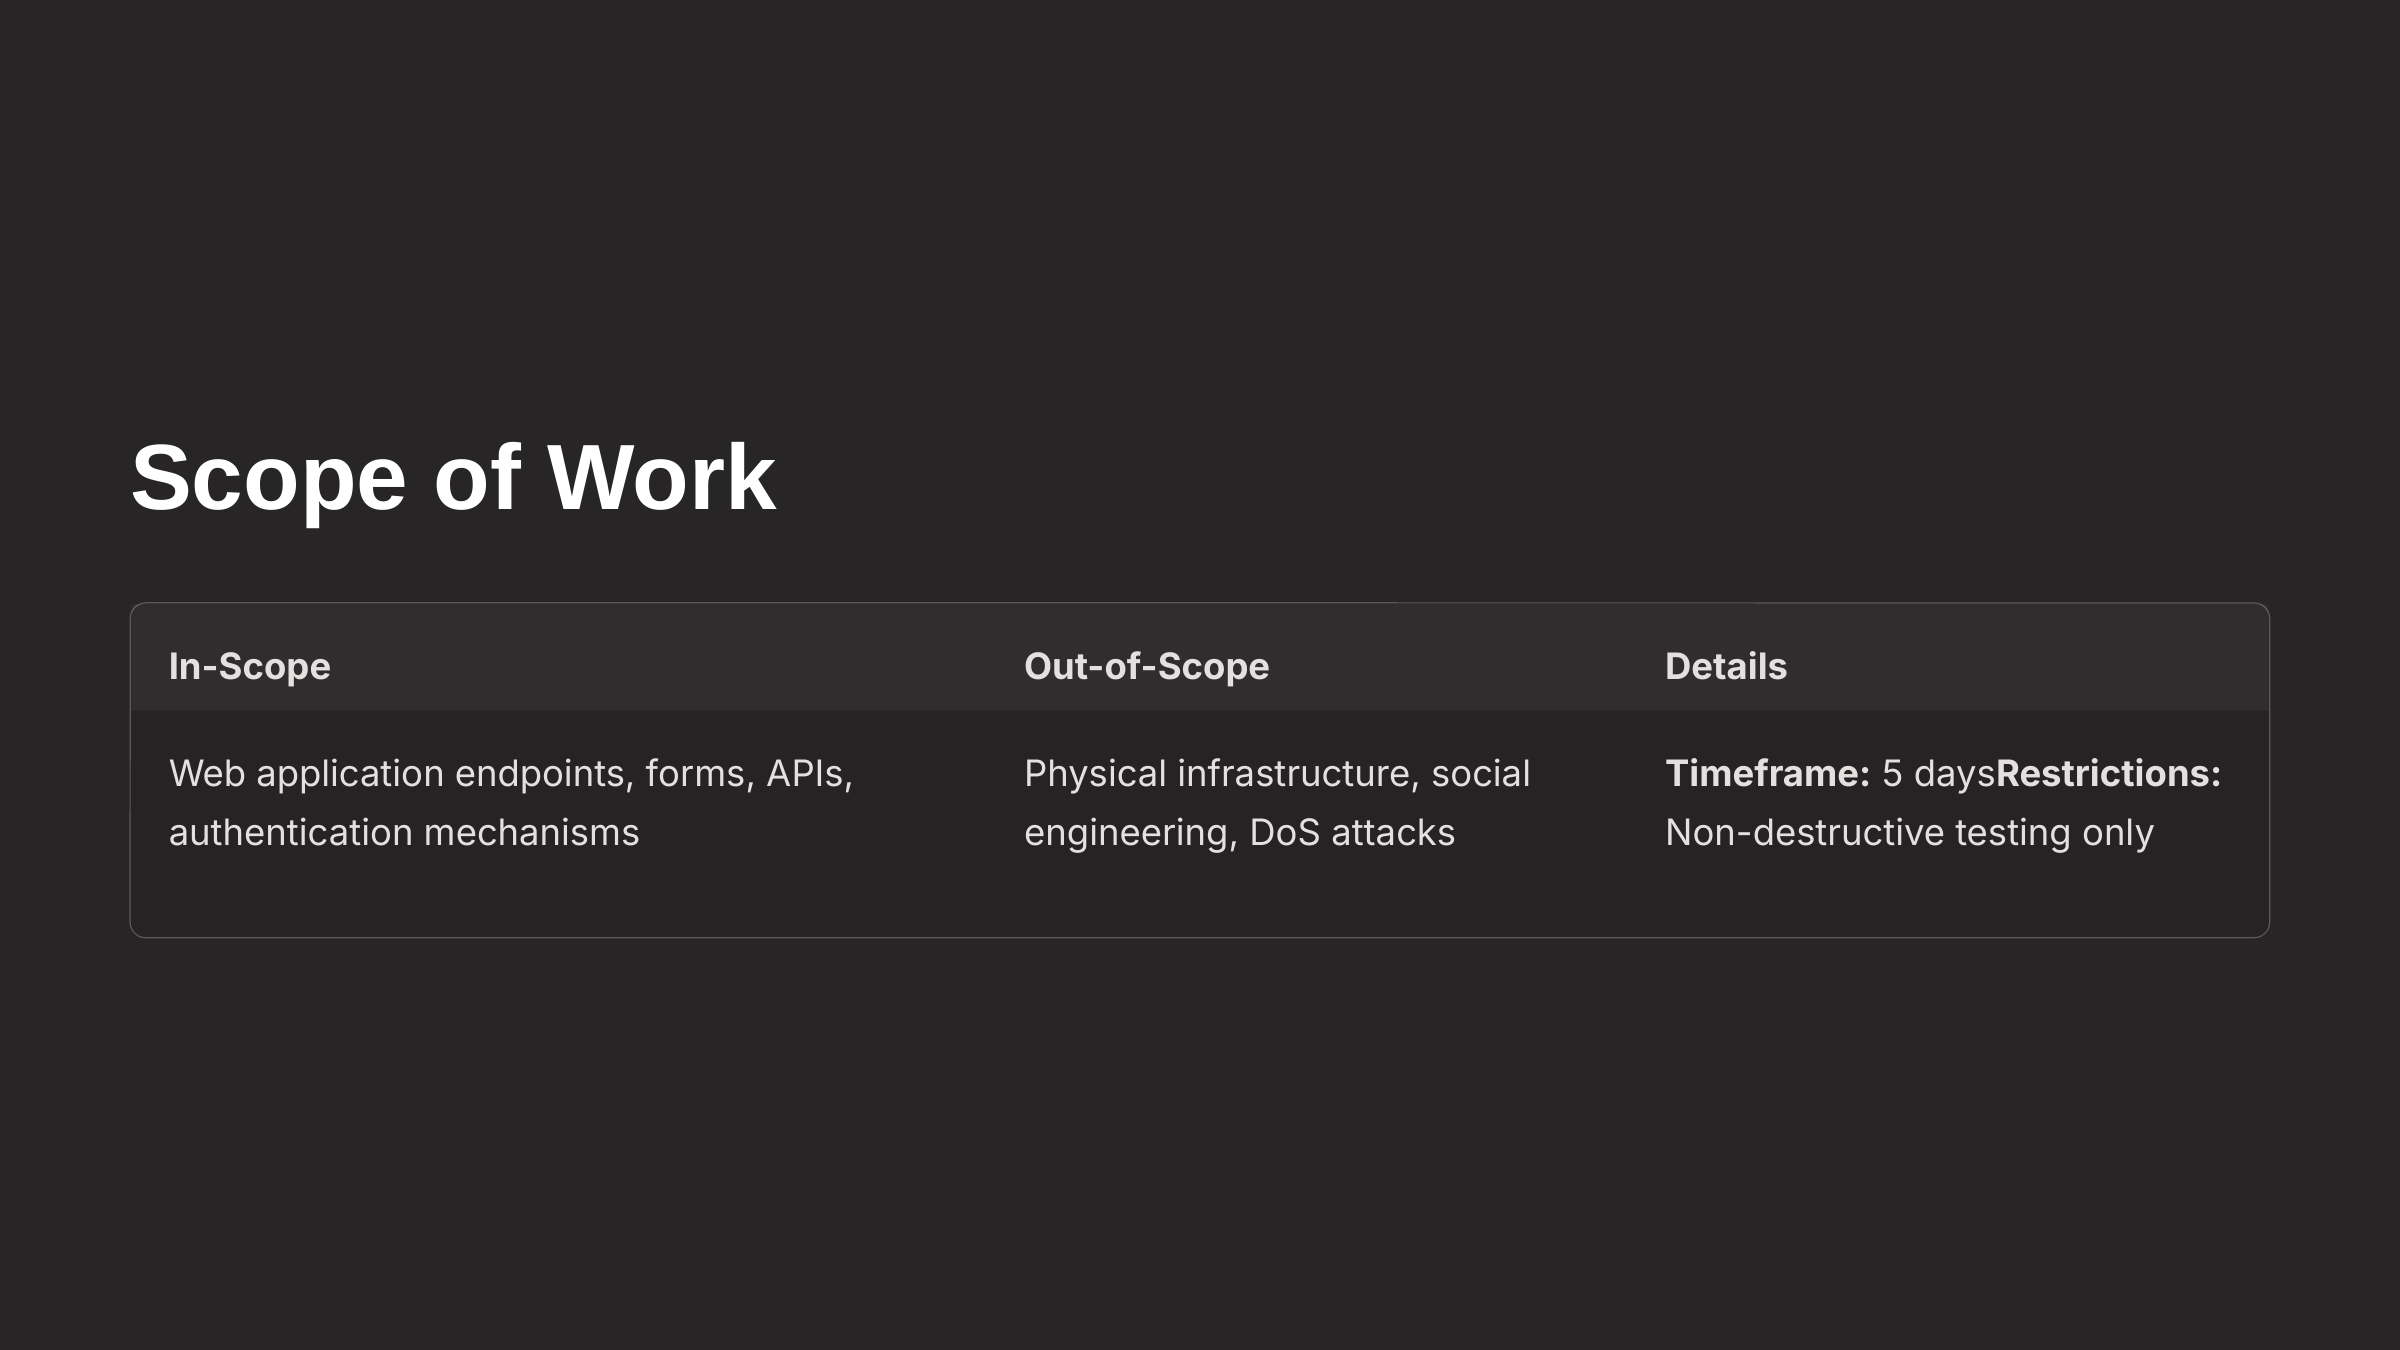

Scope of Work

In-Scope
Out-of-Scope
Details

Web application endpoints, forms, APIs, authentication mechanisms
Physical infrastructure, social engineering, DoS attacks
Timeframe: 5 daysRestrictions: Non-destructive testing only